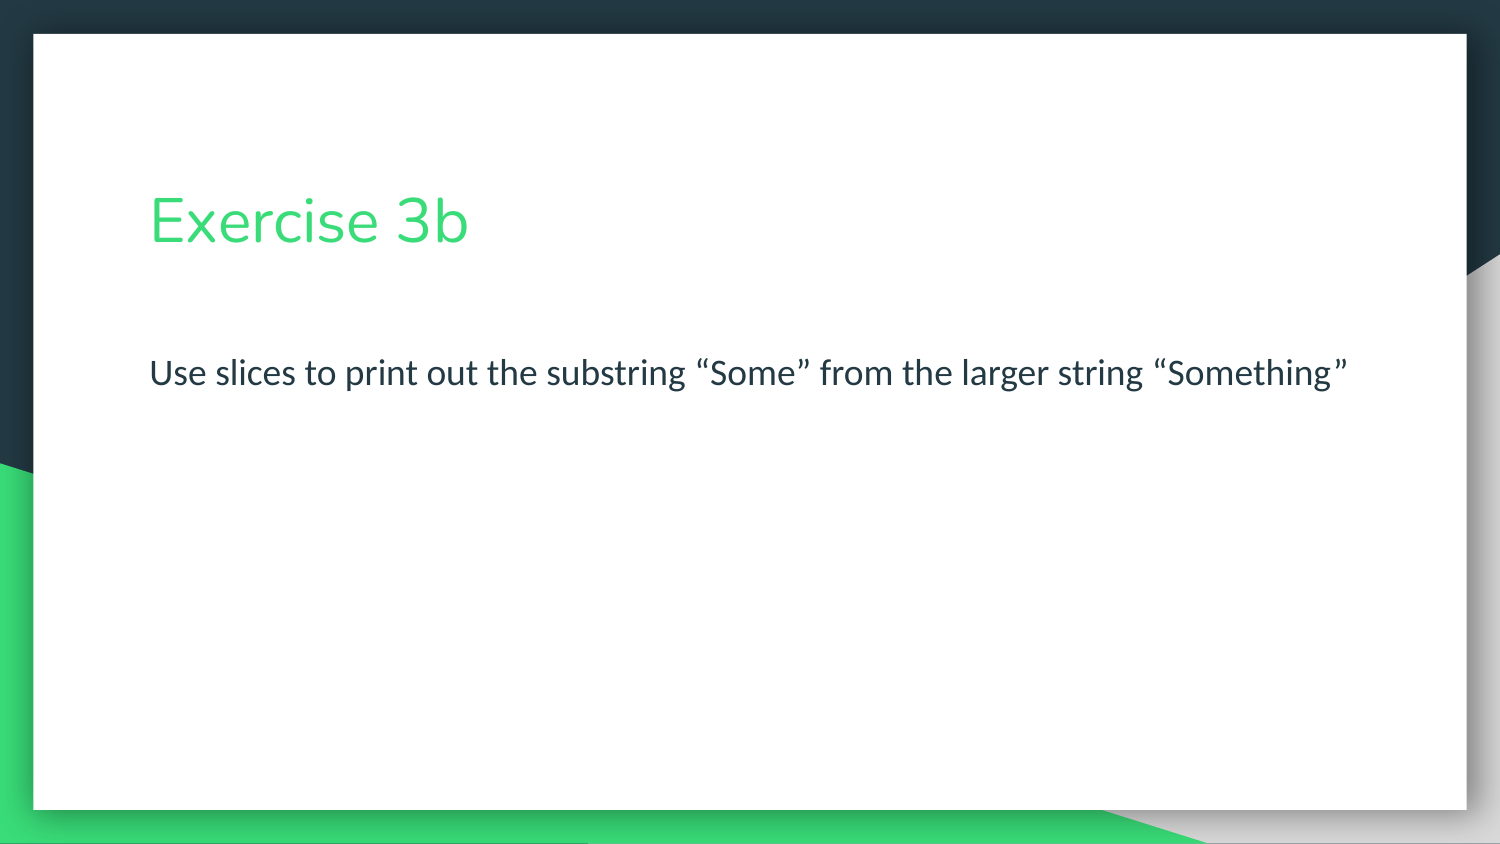

# Exercise 3b
Use slices to print out the substring “Some” from the larger string “Something”